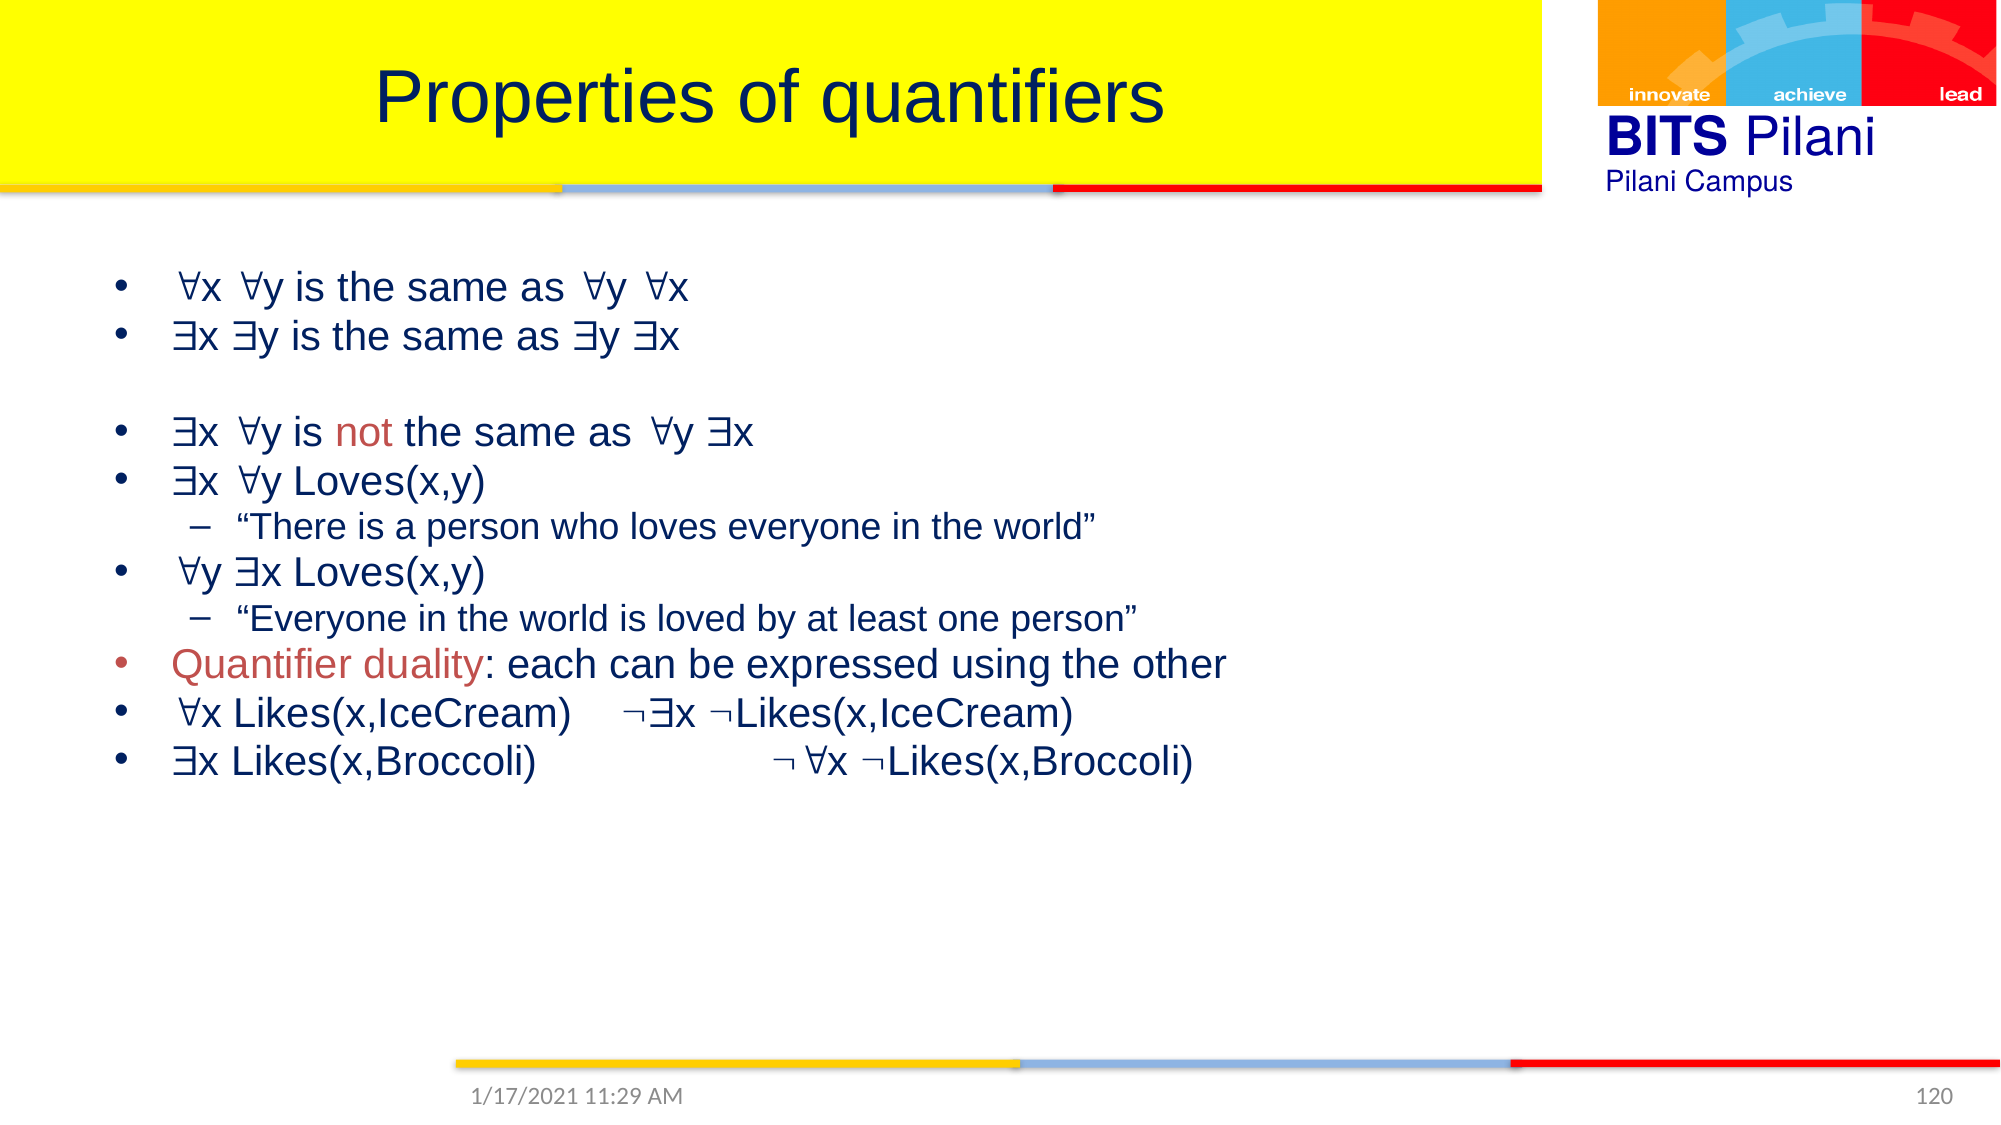

# Properties of quantifiers
∀x ∀y is the same as ∀y ∀x
∃x ∃y is the same as ∃y ∃x

∃x ∀y is not the same as ∀y ∃x
∃x ∀y Loves(x,y)
“There is a person who loves everyone in the world”
∀y ∃x Loves(x,y)
“Everyone in the world is loved by at least one person”
Quantifier duality: each can be expressed using the other
∀x Likes(x,IceCream)	¬∃x ¬Likes(x,IceCream)
∃x Likes(x,Broccoli) 		¬∀x ¬Likes(x,Broccoli)
1/17/2021 11:29 AM
120